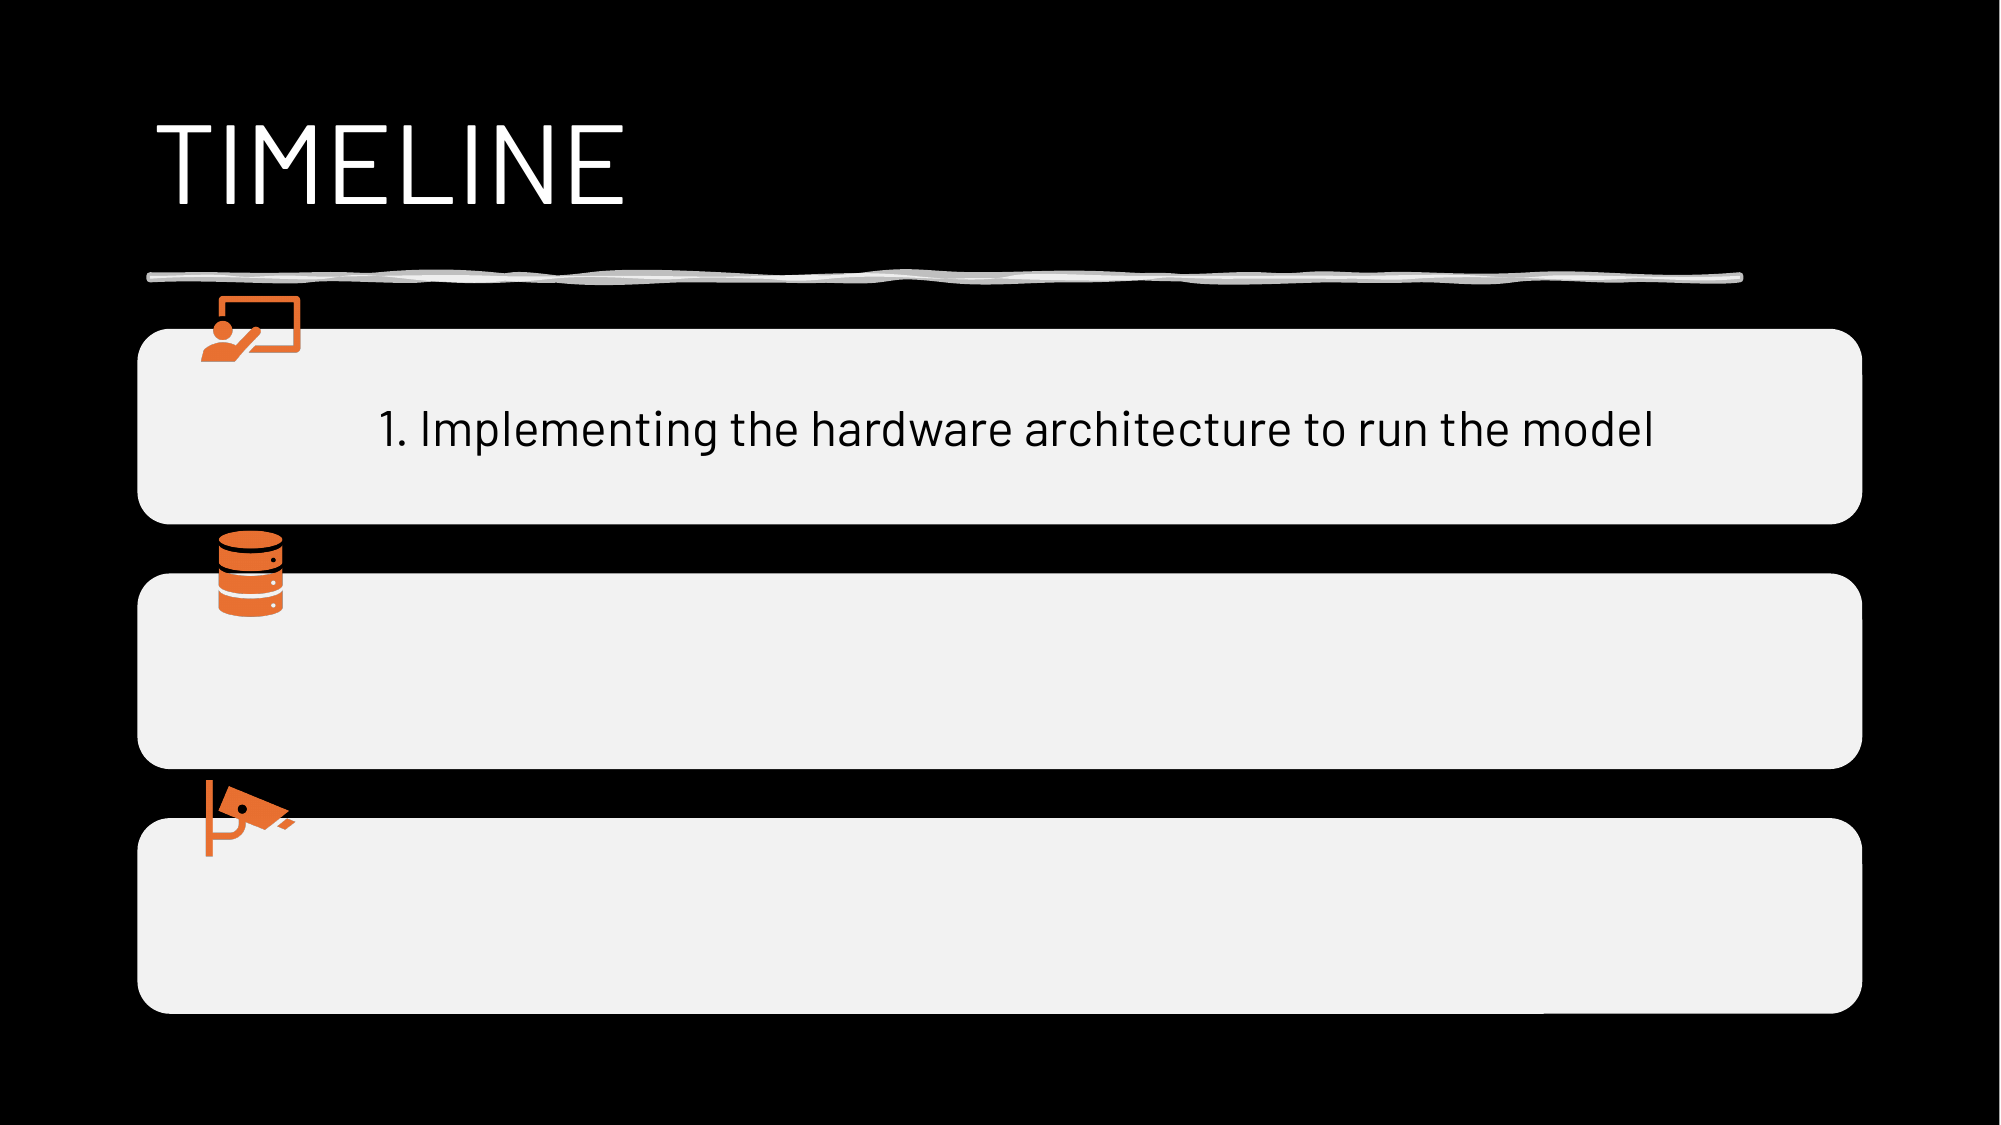

TIMELINE

1. Implementing the hardware architecture to run the model